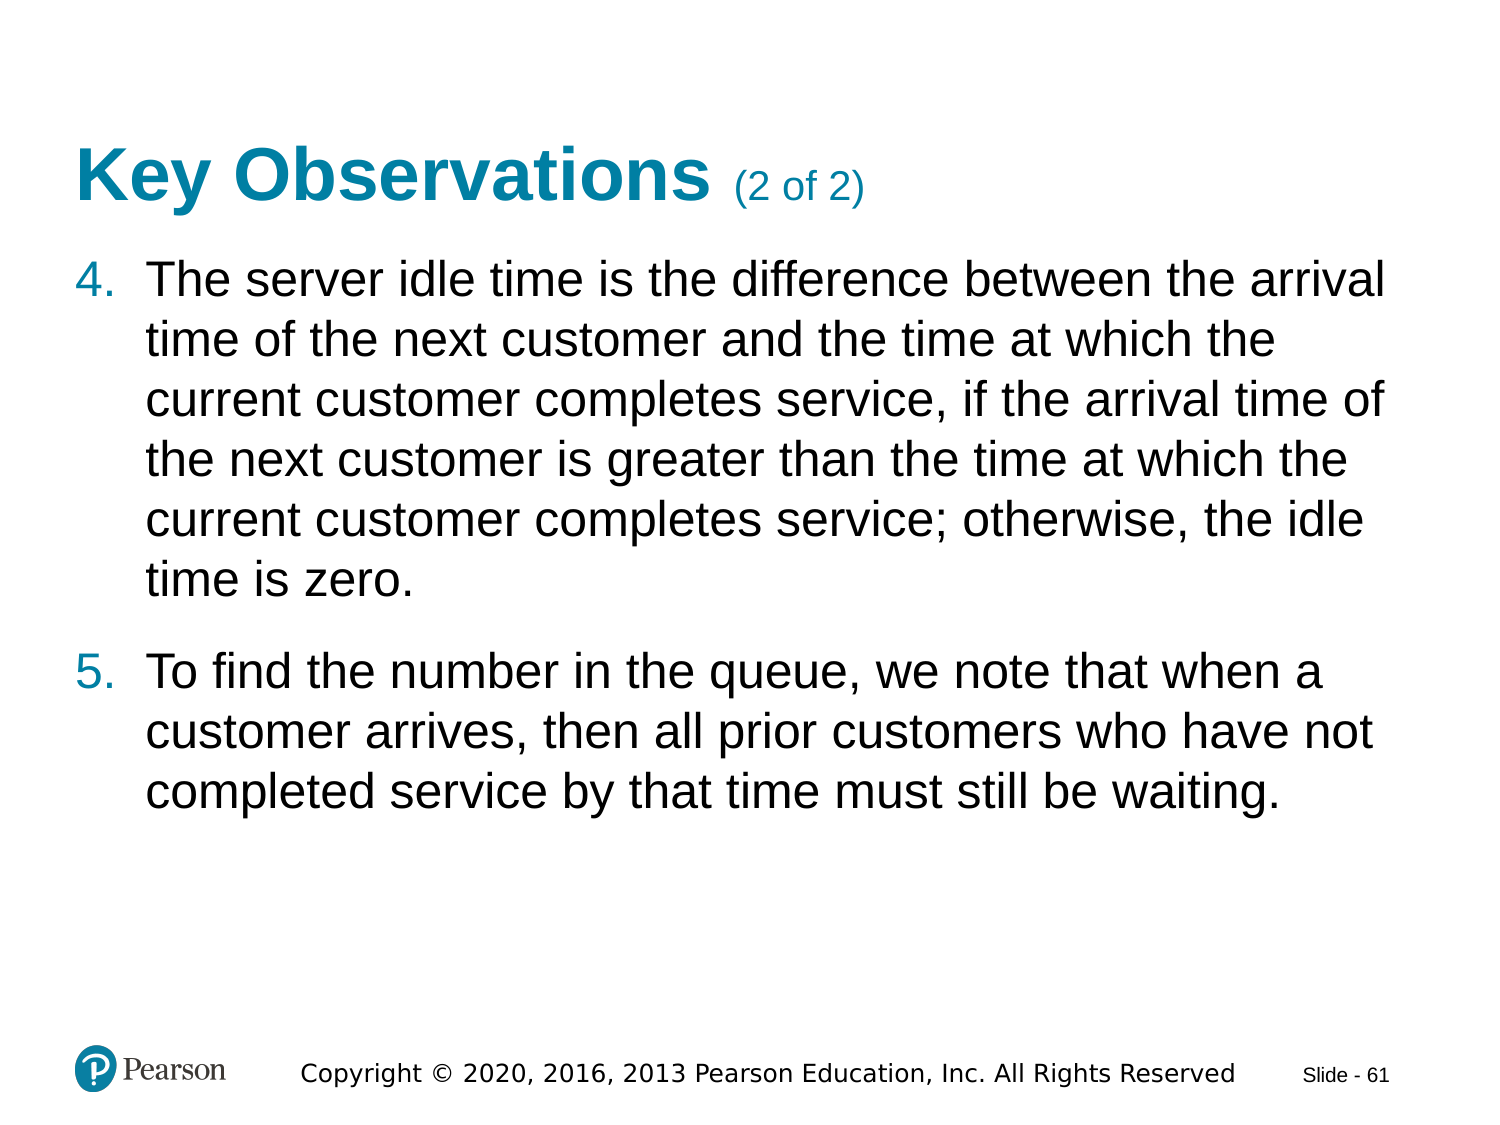

# Key Observations (2 of 2)
The server idle time is the difference between the arrival time of the next customer and the time at which the current customer completes service, if the arrival time of the next customer is greater than the time at which the current customer completes service; otherwise, the idle time is zero.
To find the number in the queue, we note that when a customer arrives, then all prior customers who have not completed service by that time must still be waiting.